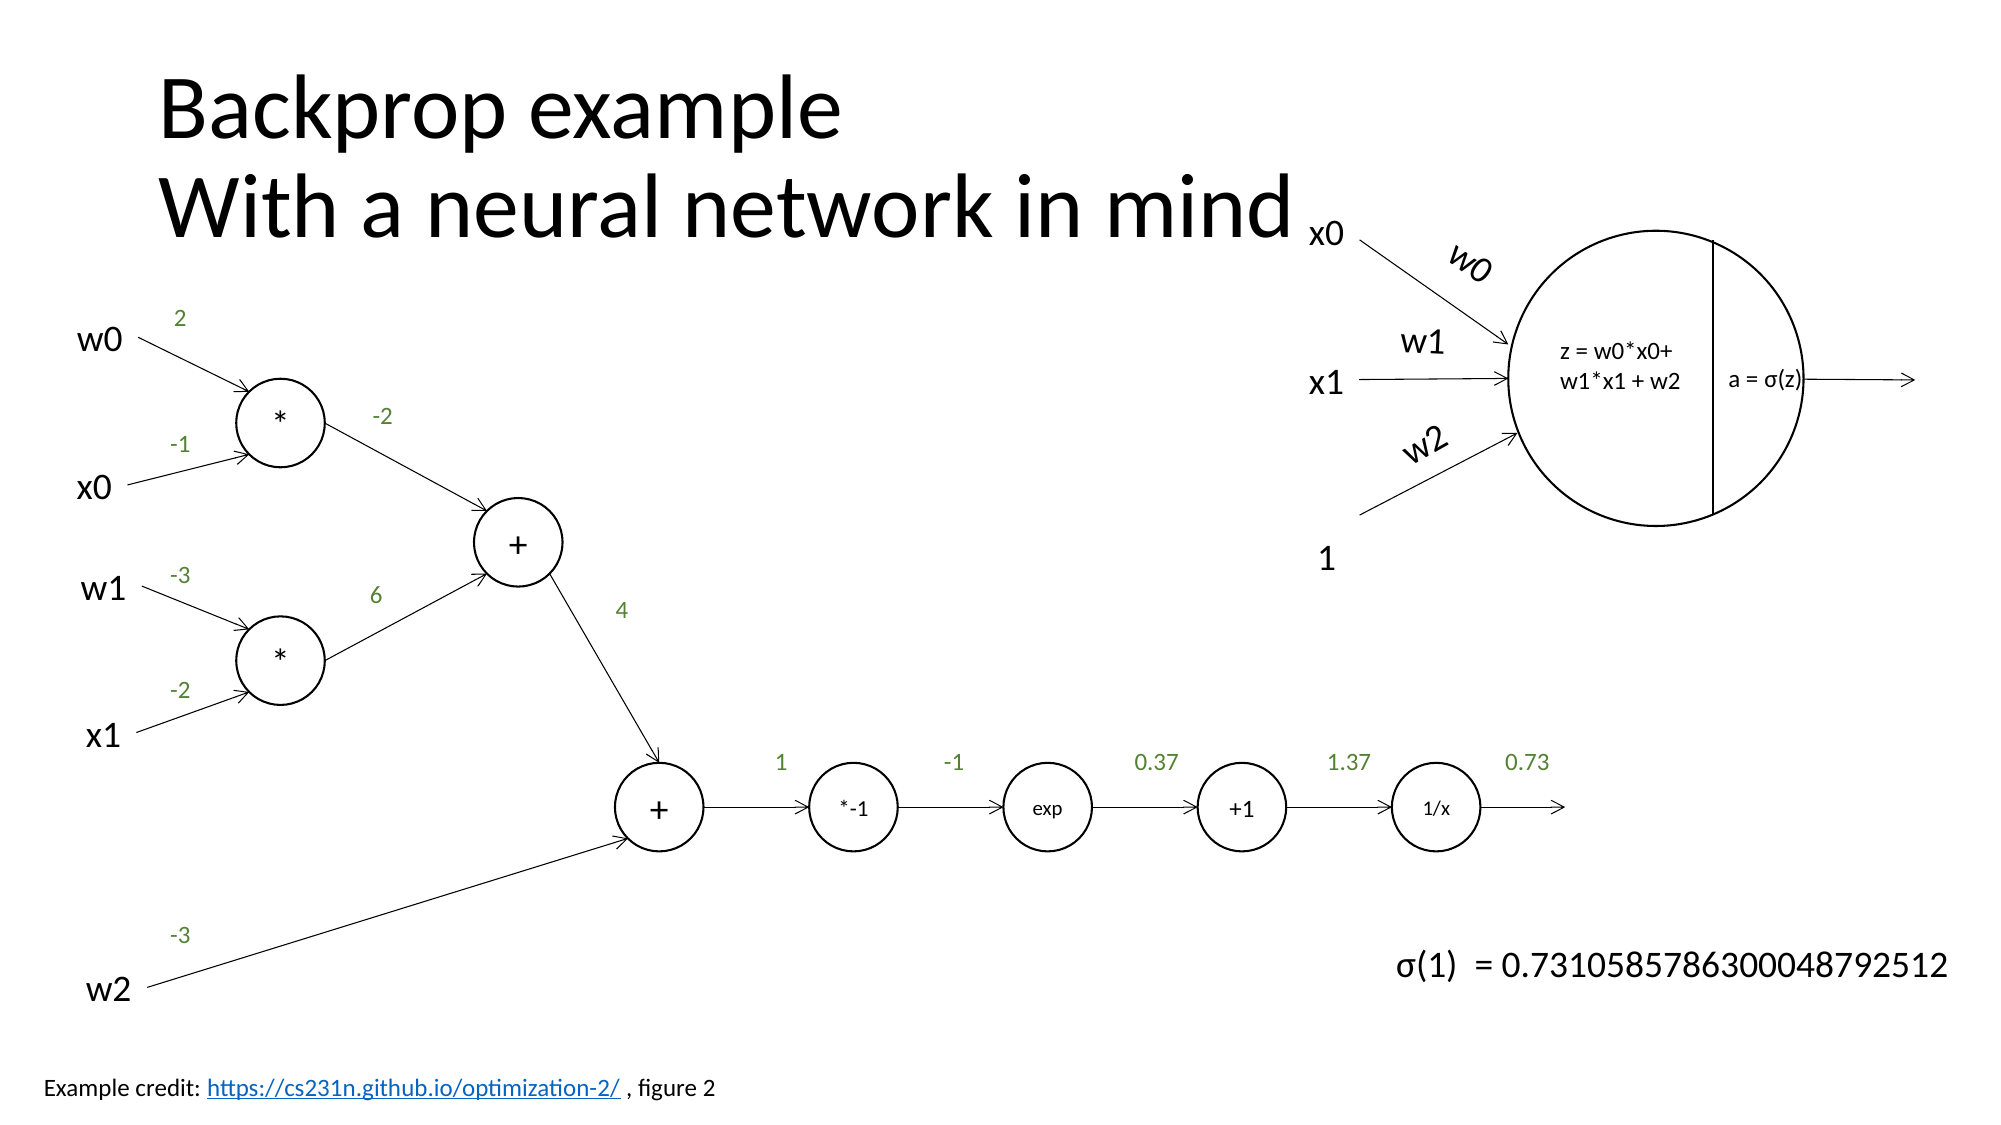

# Backprop example With a neural network in mind
x0
w0

w1
z = w0*x0+
w1*x1 + w2

x1
w2
1
2
w0
*
x0
+
w1
*
x1
+
*-1
exp
+1
1/x
w2
-2
-1
-3
6
4
-2
1
-1
0.37
1.37
0.73
-3
a = σ(z)
σ(1)  = 0.7310585786300048792512
Example credit: https://cs231n.github.io/optimization-2/ , figure 2